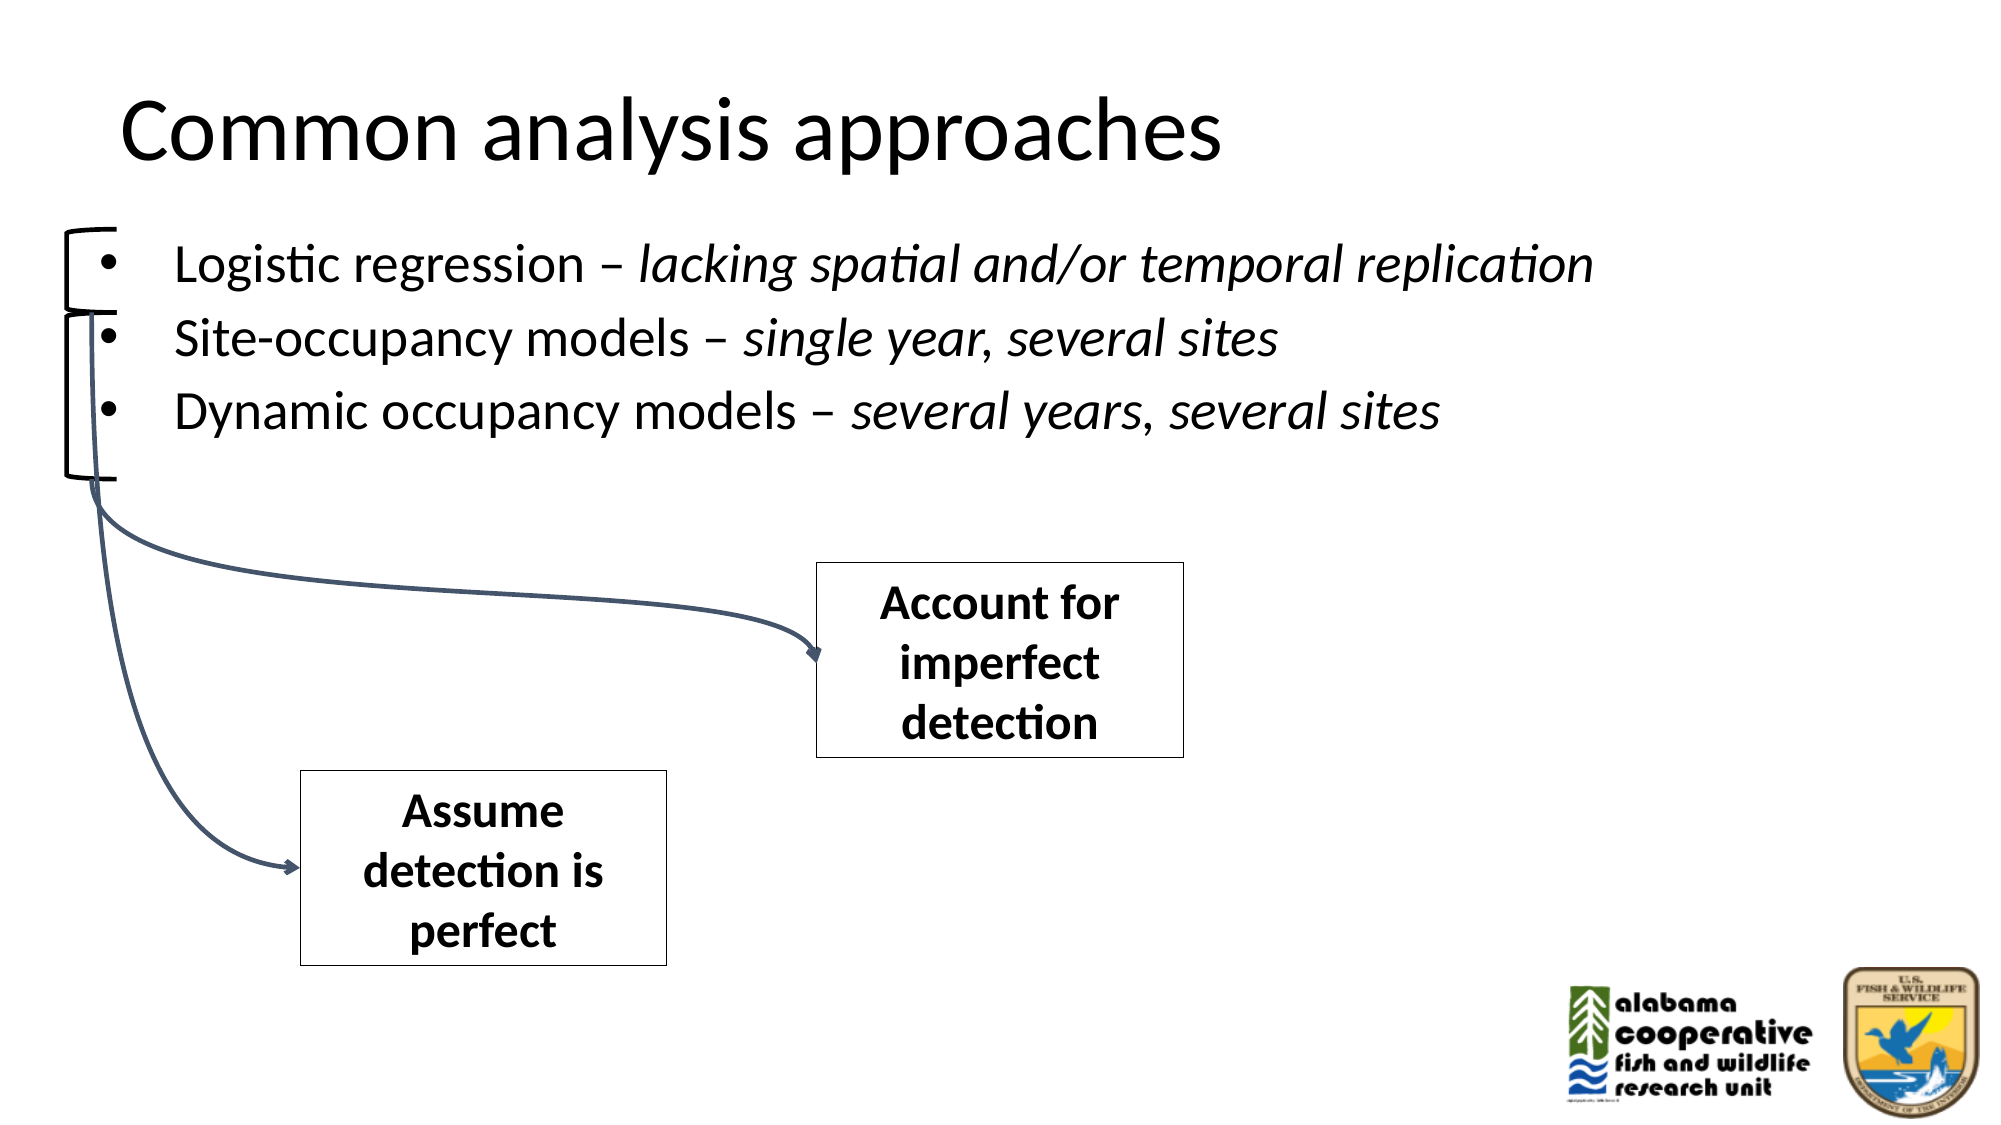

# Common analysis approaches
Logistic regression – lacking spatial and/or temporal replication
Site-occupancy models – single year, several sites
Dynamic occupancy models – several years, several sites

Account for imperfect detection
Assume detection is perfect